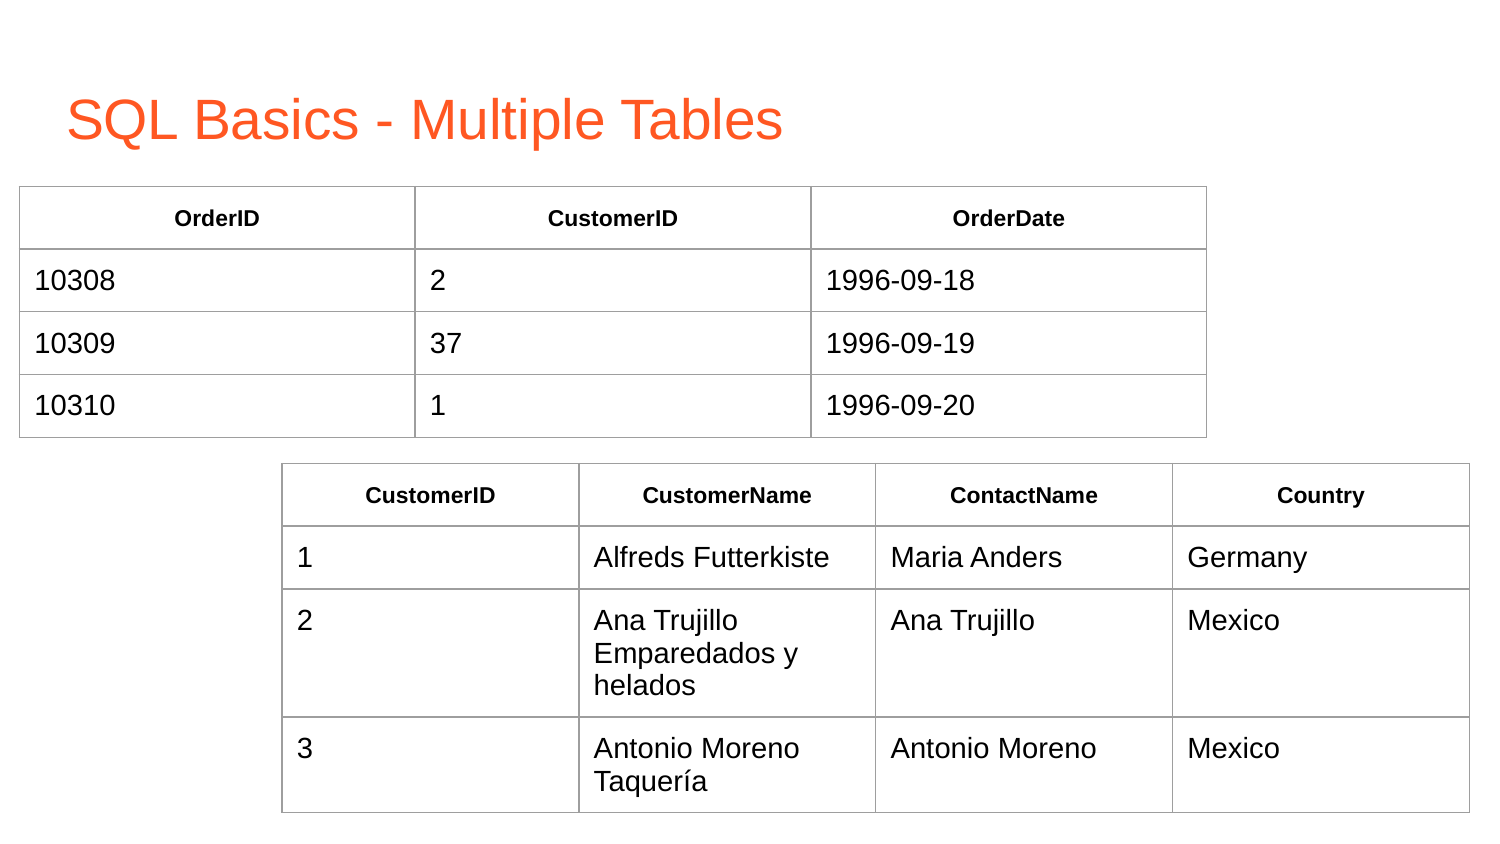

# SQL Basics - Multiple Tables
| OrderID | CustomerID | OrderDate |
| --- | --- | --- |
| 10308 | 2 | 1996-09-18 |
| 10309 | 37 | 1996-09-19 |
| 10310 | 1 | 1996-09-20 |
| CustomerID | CustomerName | ContactName | Country |
| --- | --- | --- | --- |
| 1 | Alfreds Futterkiste | Maria Anders | Germany |
| 2 | Ana Trujillo Emparedados y helados | Ana Trujillo | Mexico |
| 3 | Antonio Moreno Taquería | Antonio Moreno | Mexico |